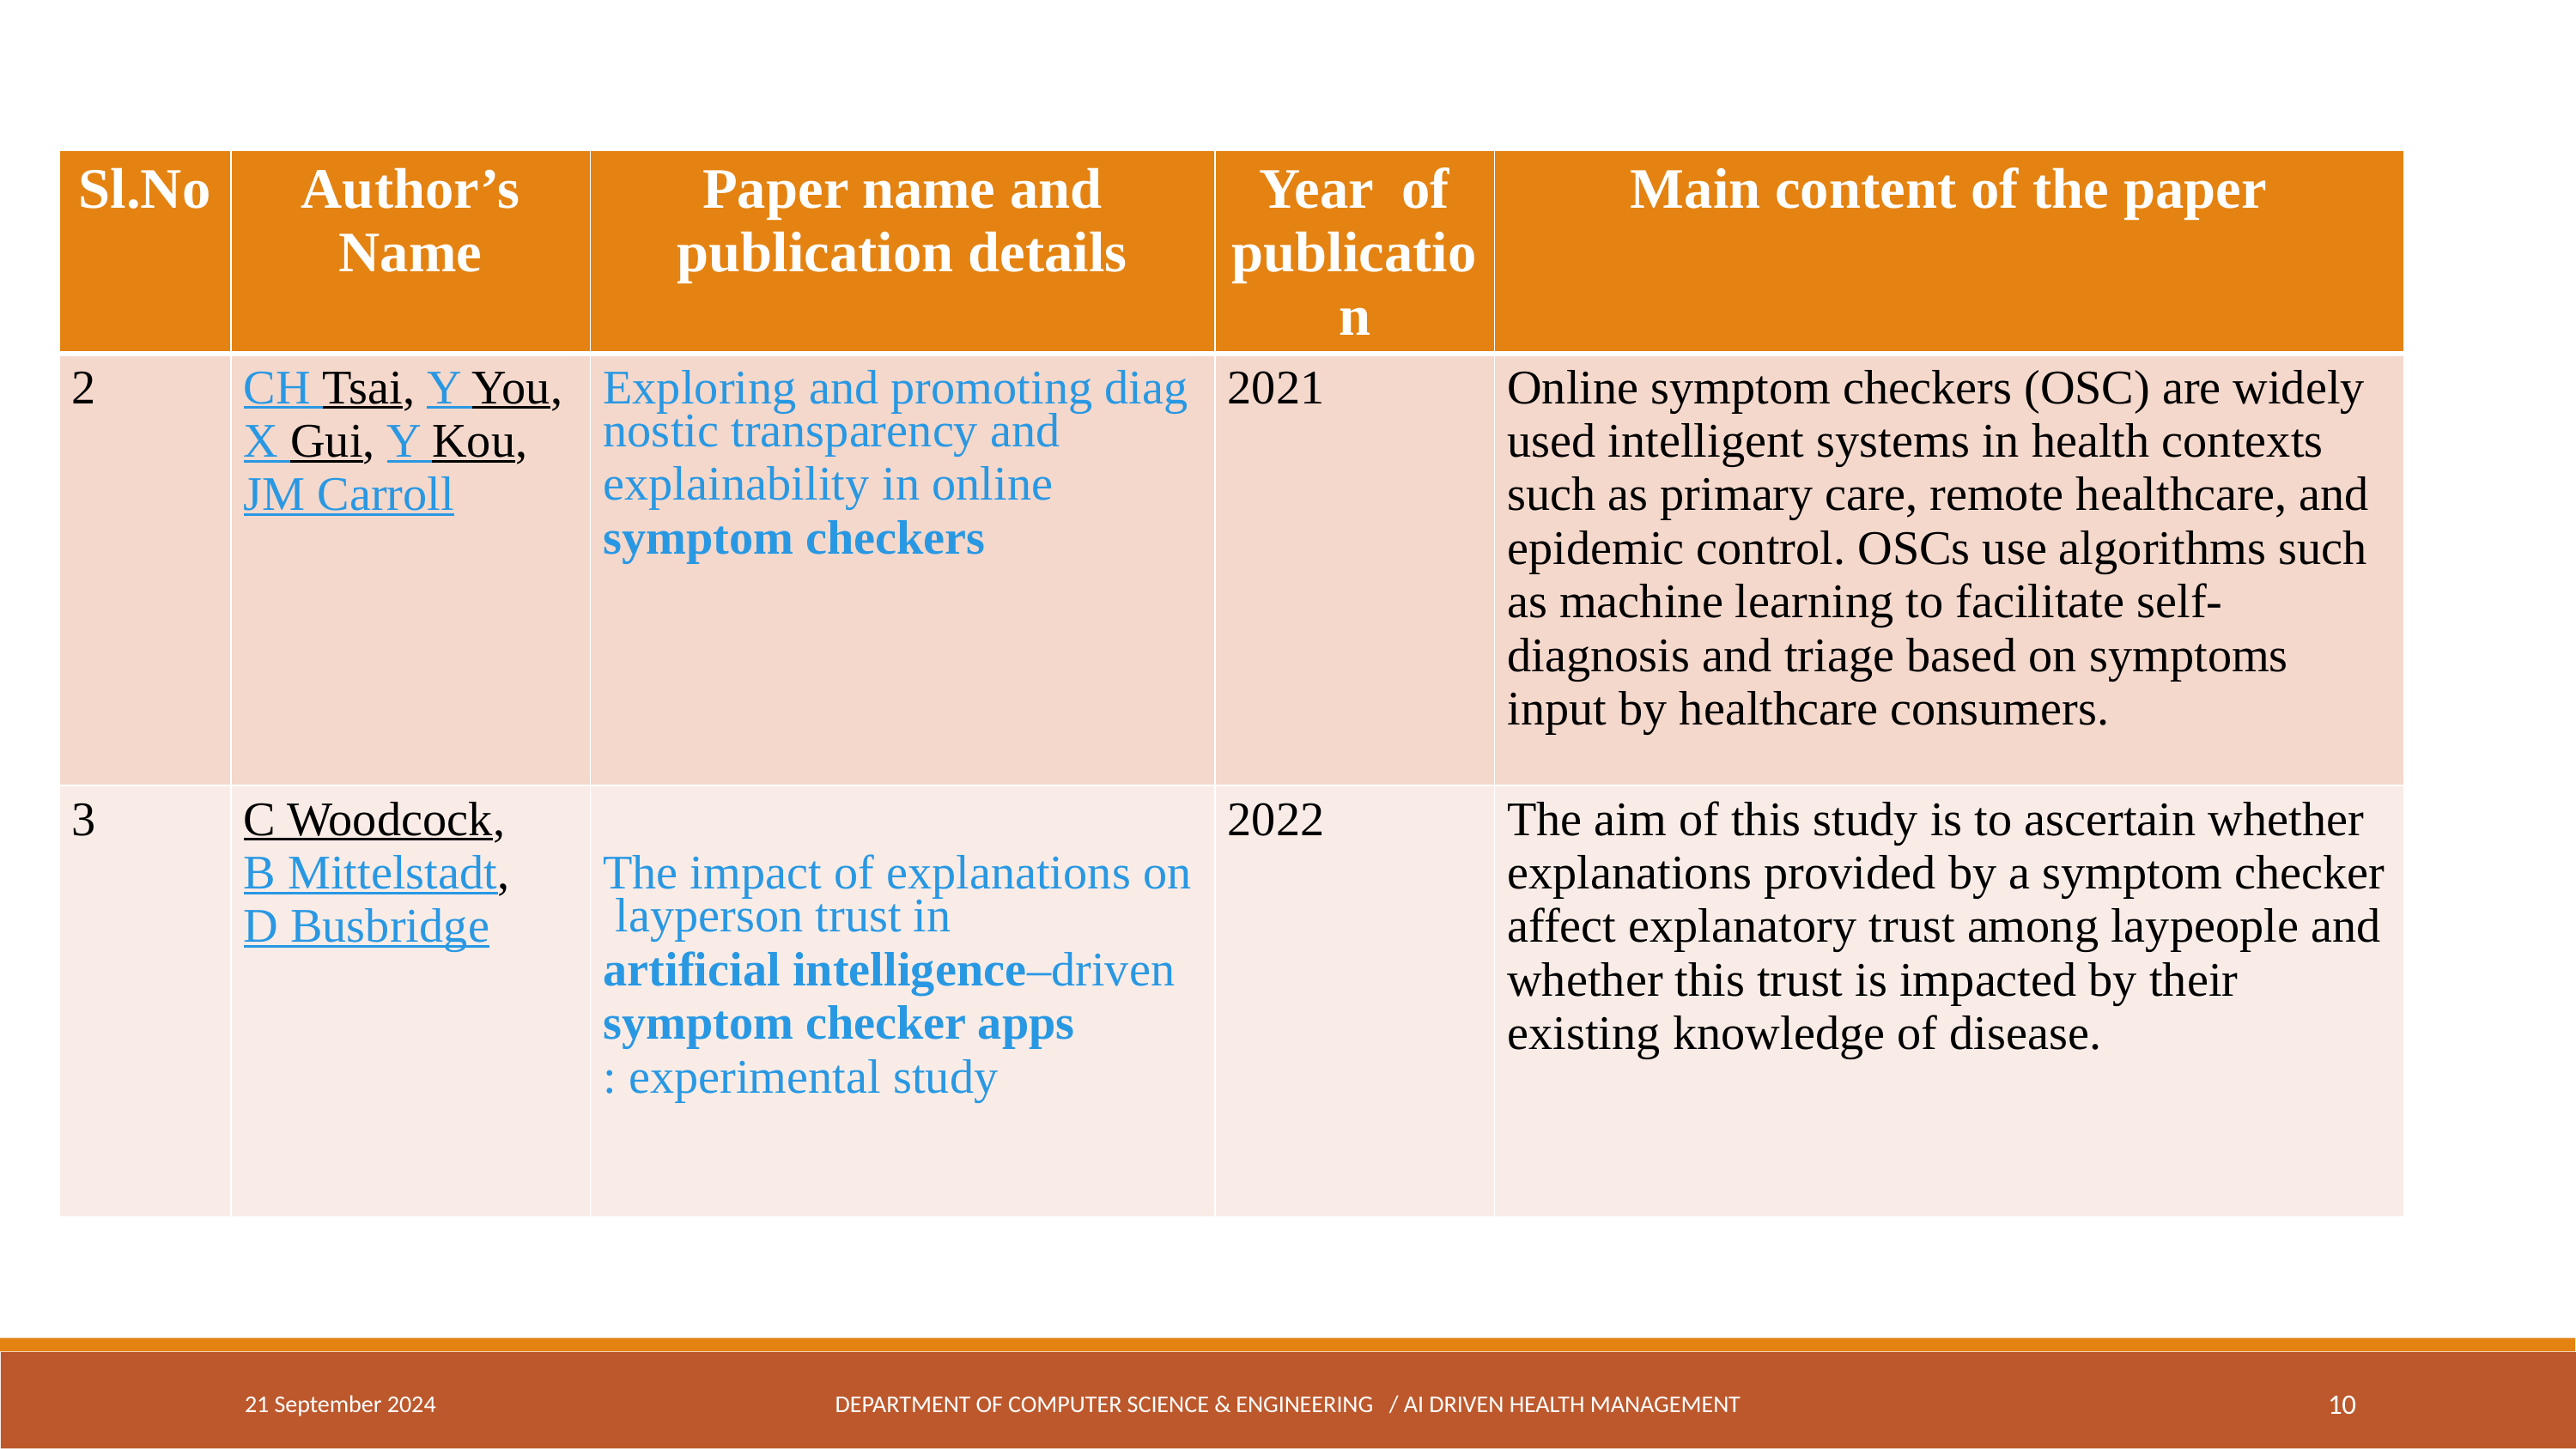

| Sl.No | Author’s Name | Paper name and publication details | Year of publication | Main content of the paper |
| --- | --- | --- | --- | --- |
| 2 | CH Tsai, Y You, X Gui, Y Kou, JM Carroll | Exploring and promoting diagnostic transparency and explainability in online symptom checkers | 2021 | Online symptom checkers (OSC) are widely used intelligent systems in health contexts such as primary care, remote healthcare, and epidemic control. OSCs use algorithms such as machine learning to facilitate self-diagnosis and triage based on symptoms input by healthcare consumers. |
| 3 | C Woodcock, B Mittelstadt, D Busbridge | The impact of explanations on layperson trust in artificial intelligence–driven symptom checker apps: experimental study | 2022 | The aim of this study is to ascertain whether explanations provided by a symptom checker affect explanatory trust among laypeople and whether this trust is impacted by their existing knowledge of disease. |
21 September 2024
DEPARTMENT OF COMPUTER SCIENCE & ENGINEERING   / AI DRIVEN HEALTH MANAGEMENT
10